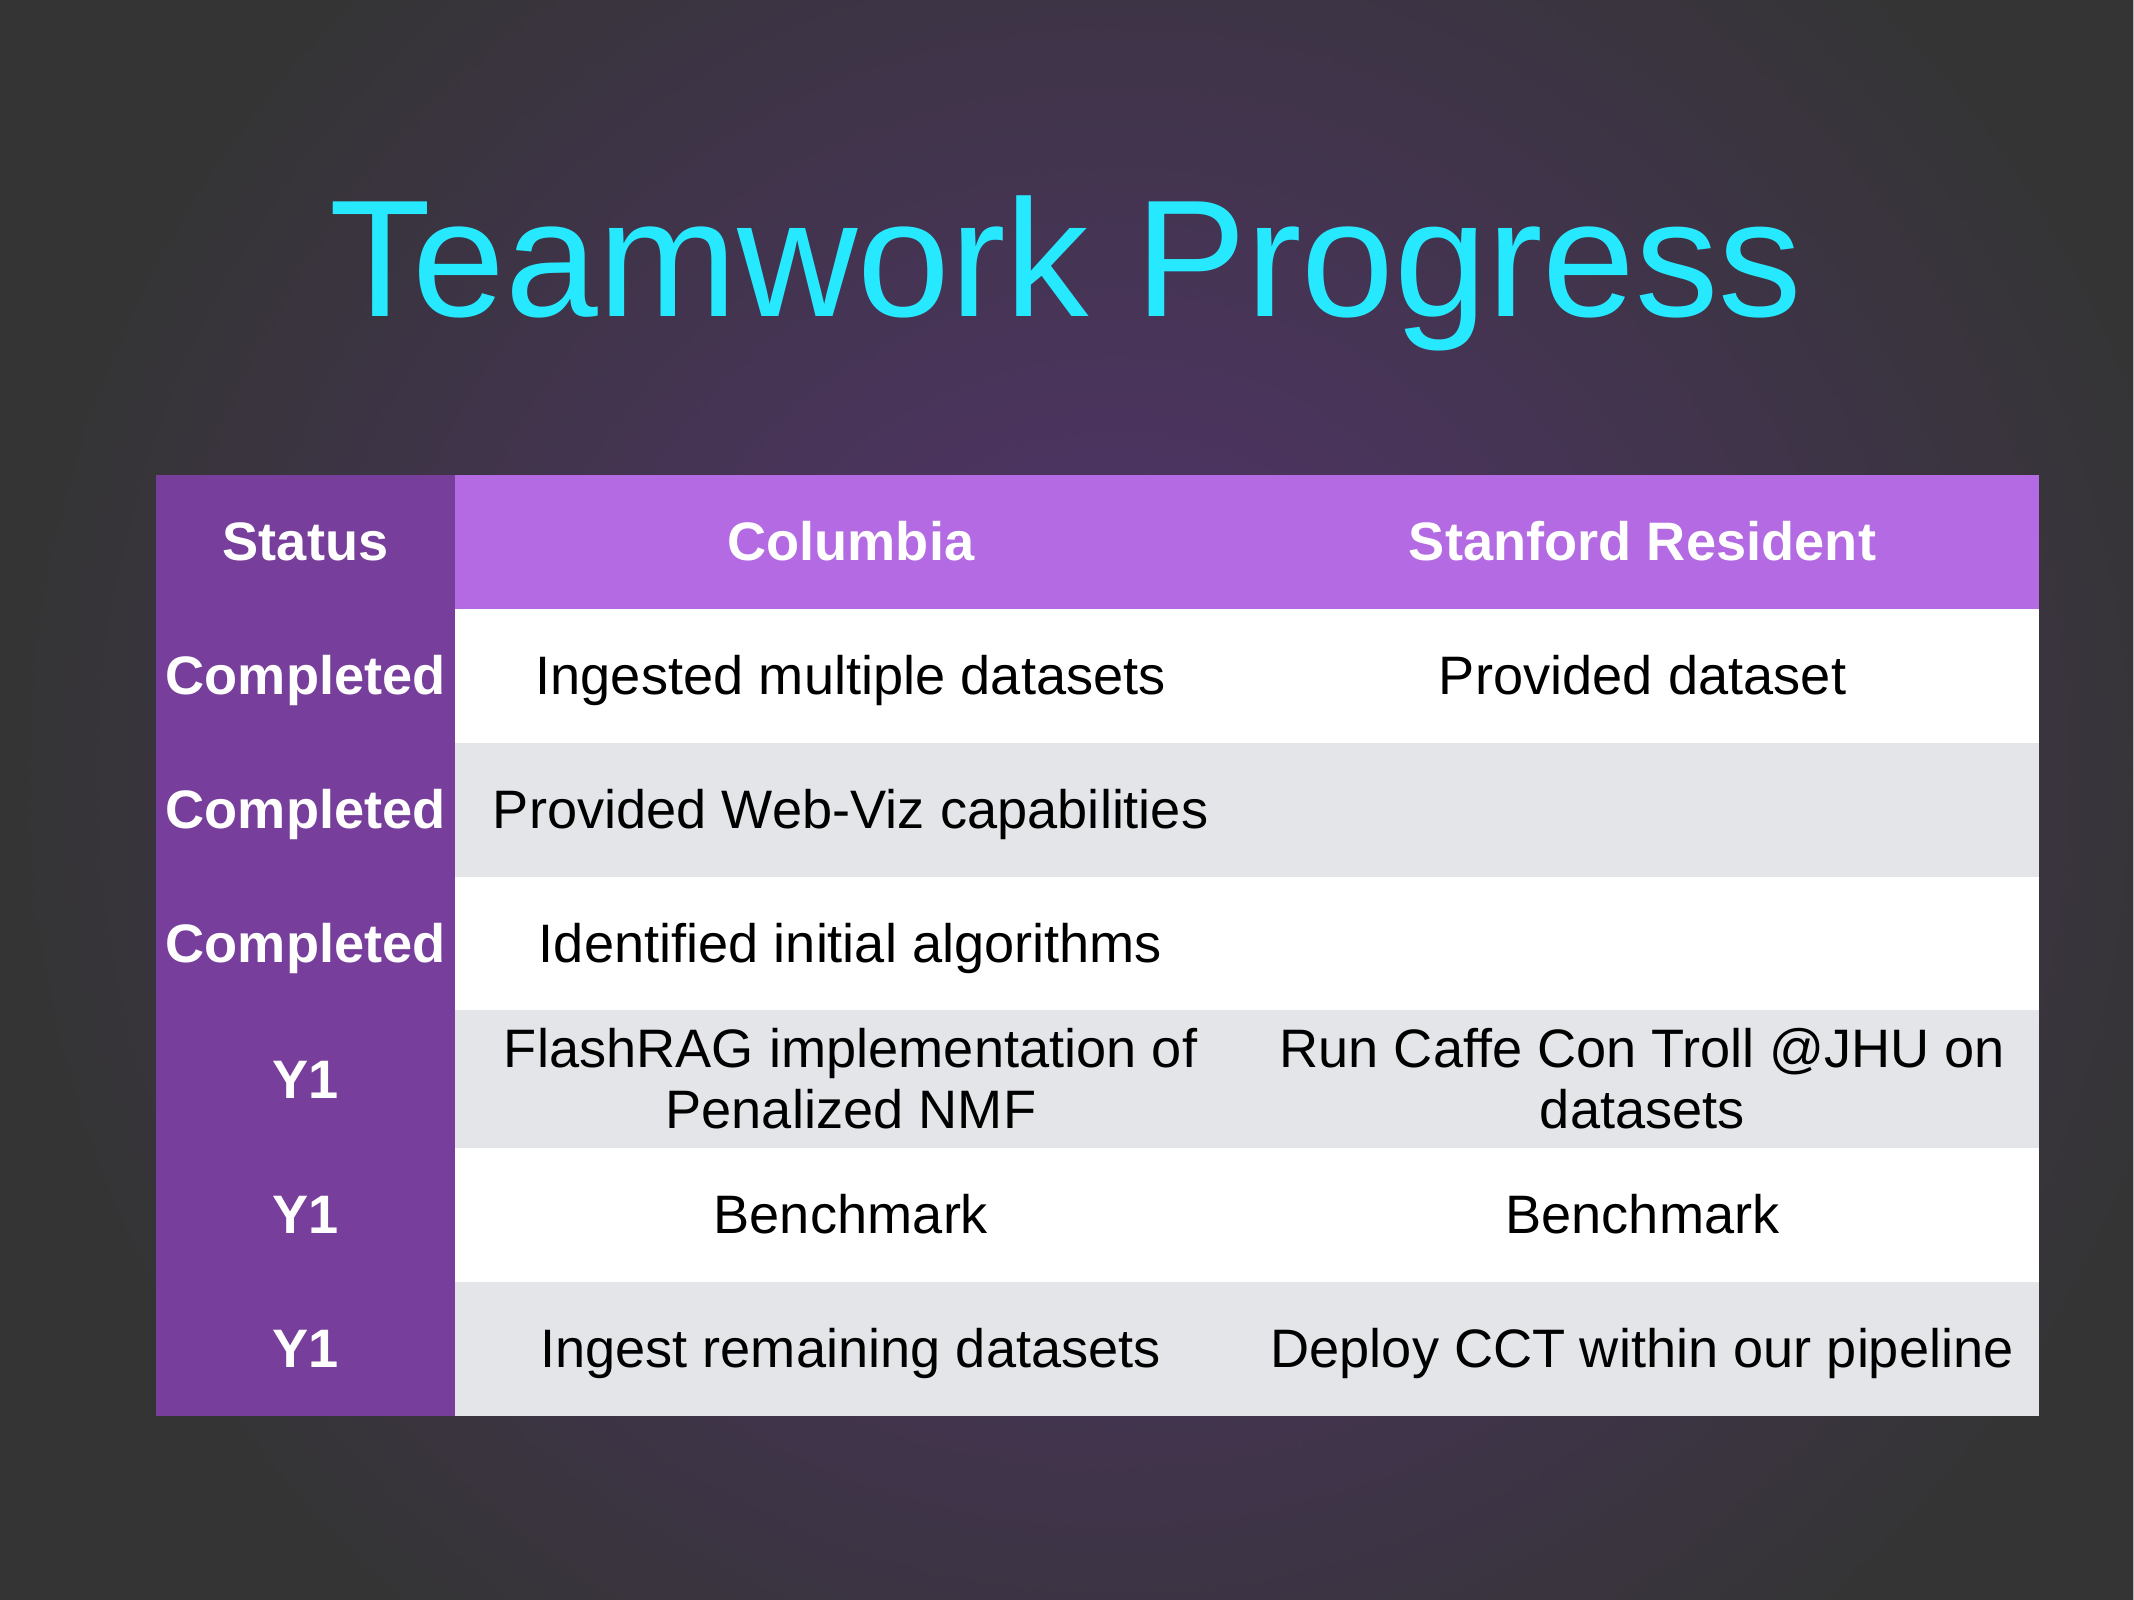

# Teamwork Progress
| Status | Columbia | Stanford Resident |
| --- | --- | --- |
| Completed | Ingested multiple datasets | Provided dataset |
| Completed | Provided Web-Viz capabilities |  |
| Completed | Identified initial algorithms |  |
| Y1 | FlashRAG implementation of Penalized NMF | Run Caffe Con Troll @JHU on datasets |
| Y1 | Benchmark | Benchmark |
| Y1 | Ingest remaining datasets | Deploy CCT within our pipeline |